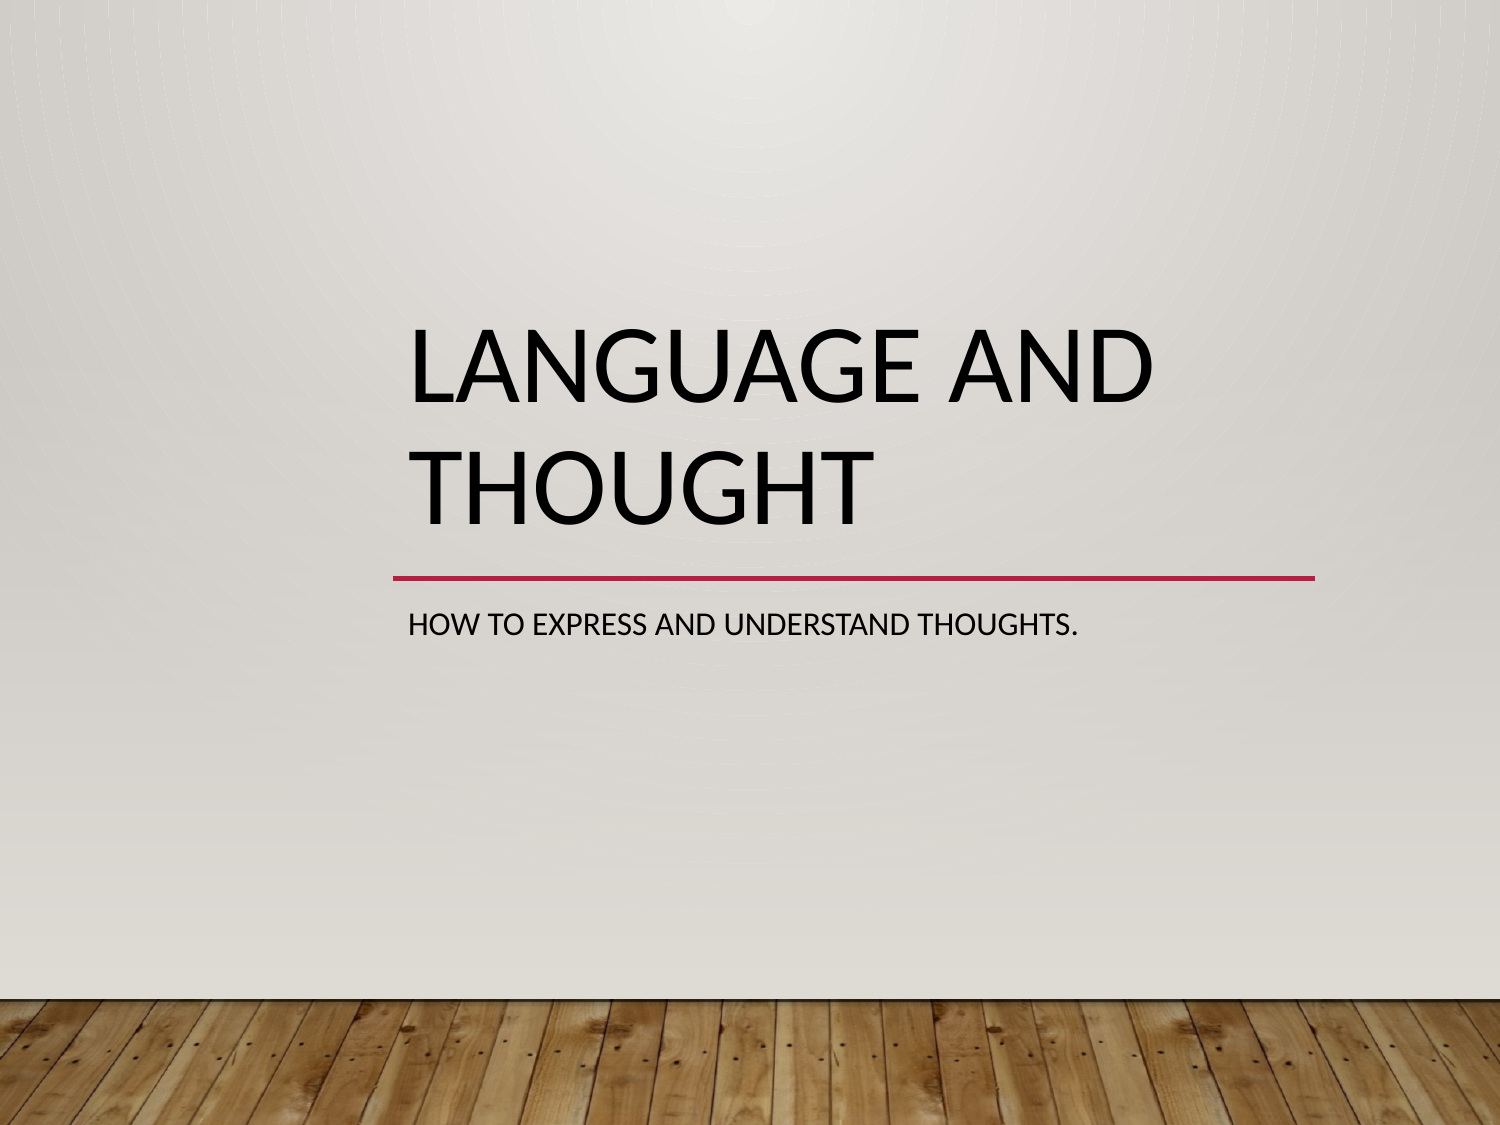

# Language and thought
How to express and understand thoughts.